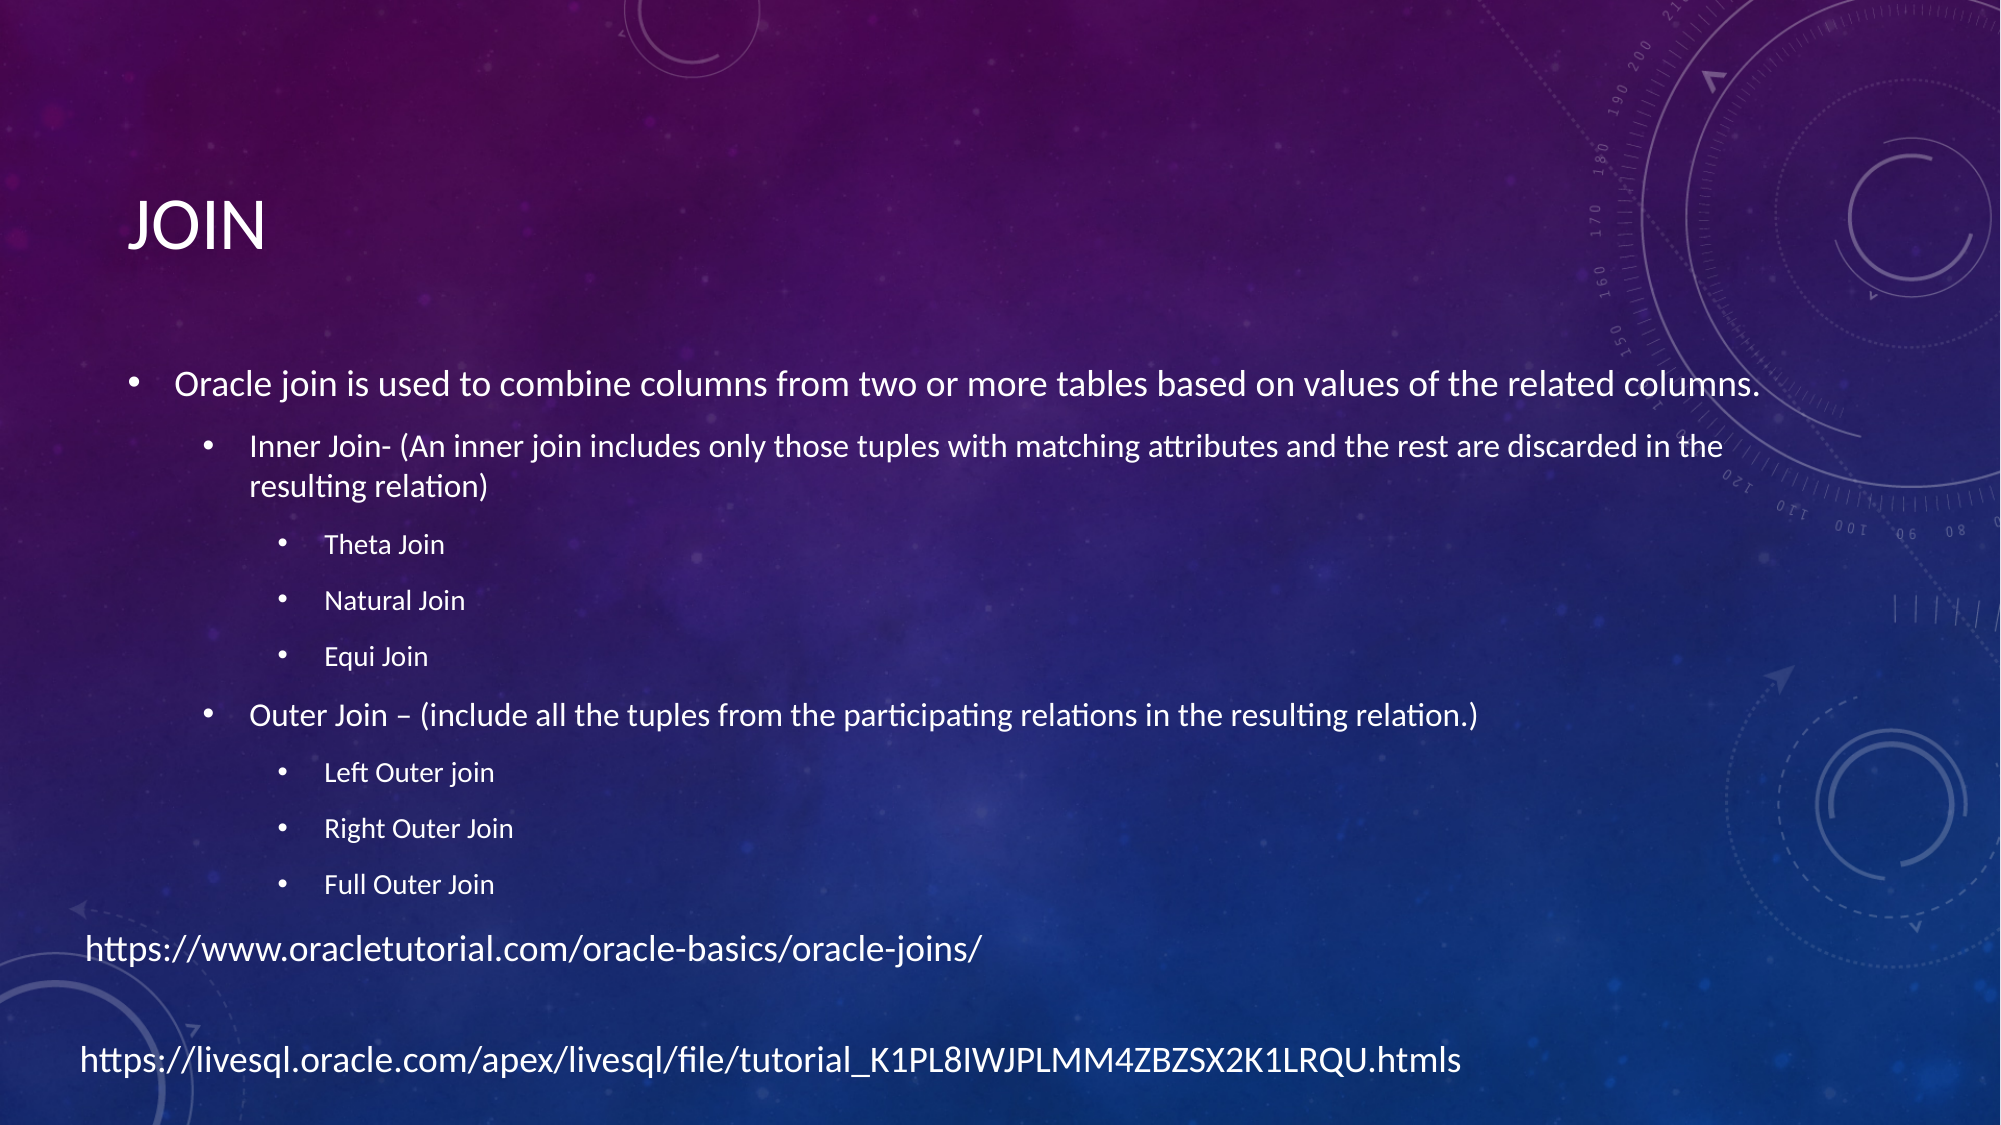

# Join
Oracle join is used to combine columns from two or more tables based on values of the related columns.
Inner Join- (An inner join includes only those tuples with matching attributes and the rest are discarded in the resulting relation)
Theta Join
Natural Join
Equi Join
Outer Join – (include all the tuples from the participating relations in the resulting relation.)
Left Outer join
Right Outer Join
Full Outer Join

https://www.oracletutorial.com/oracle-basics/oracle-joins/
https://livesql.oracle.com/apex/livesql/file/tutorial_K1PL8IWJPLMM4ZBZSX2K1LRQU.htmls